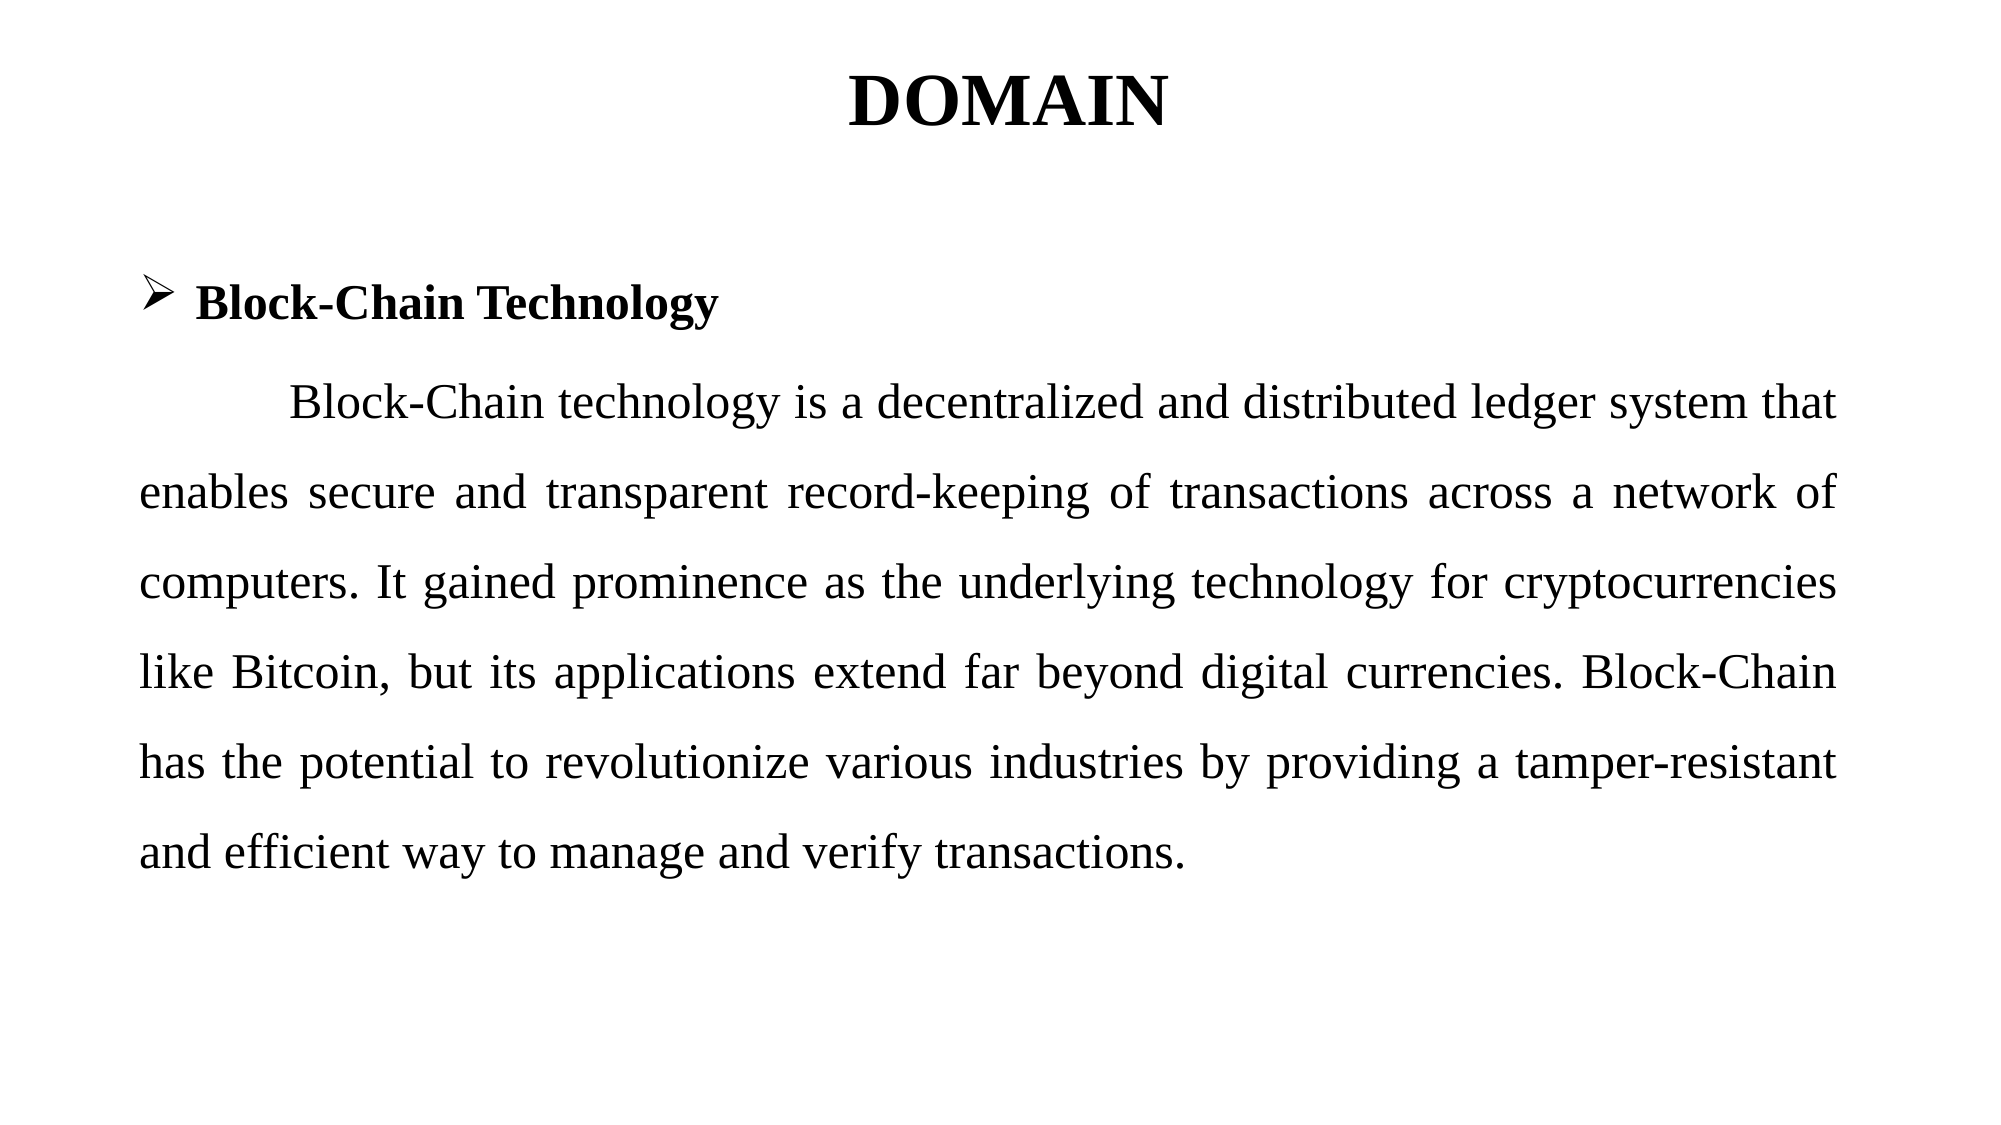

# DOMAIN
Block-Chain Technology
	Block-Chain technology is a decentralized and distributed ledger system that enables secure and transparent record-keeping of transactions across a network of computers. It gained prominence as the underlying technology for cryptocurrencies like Bitcoin, but its applications extend far beyond digital currencies. Block-Chain has the potential to revolutionize various industries by providing a tamper-resistant and efficient way to manage and verify transactions.